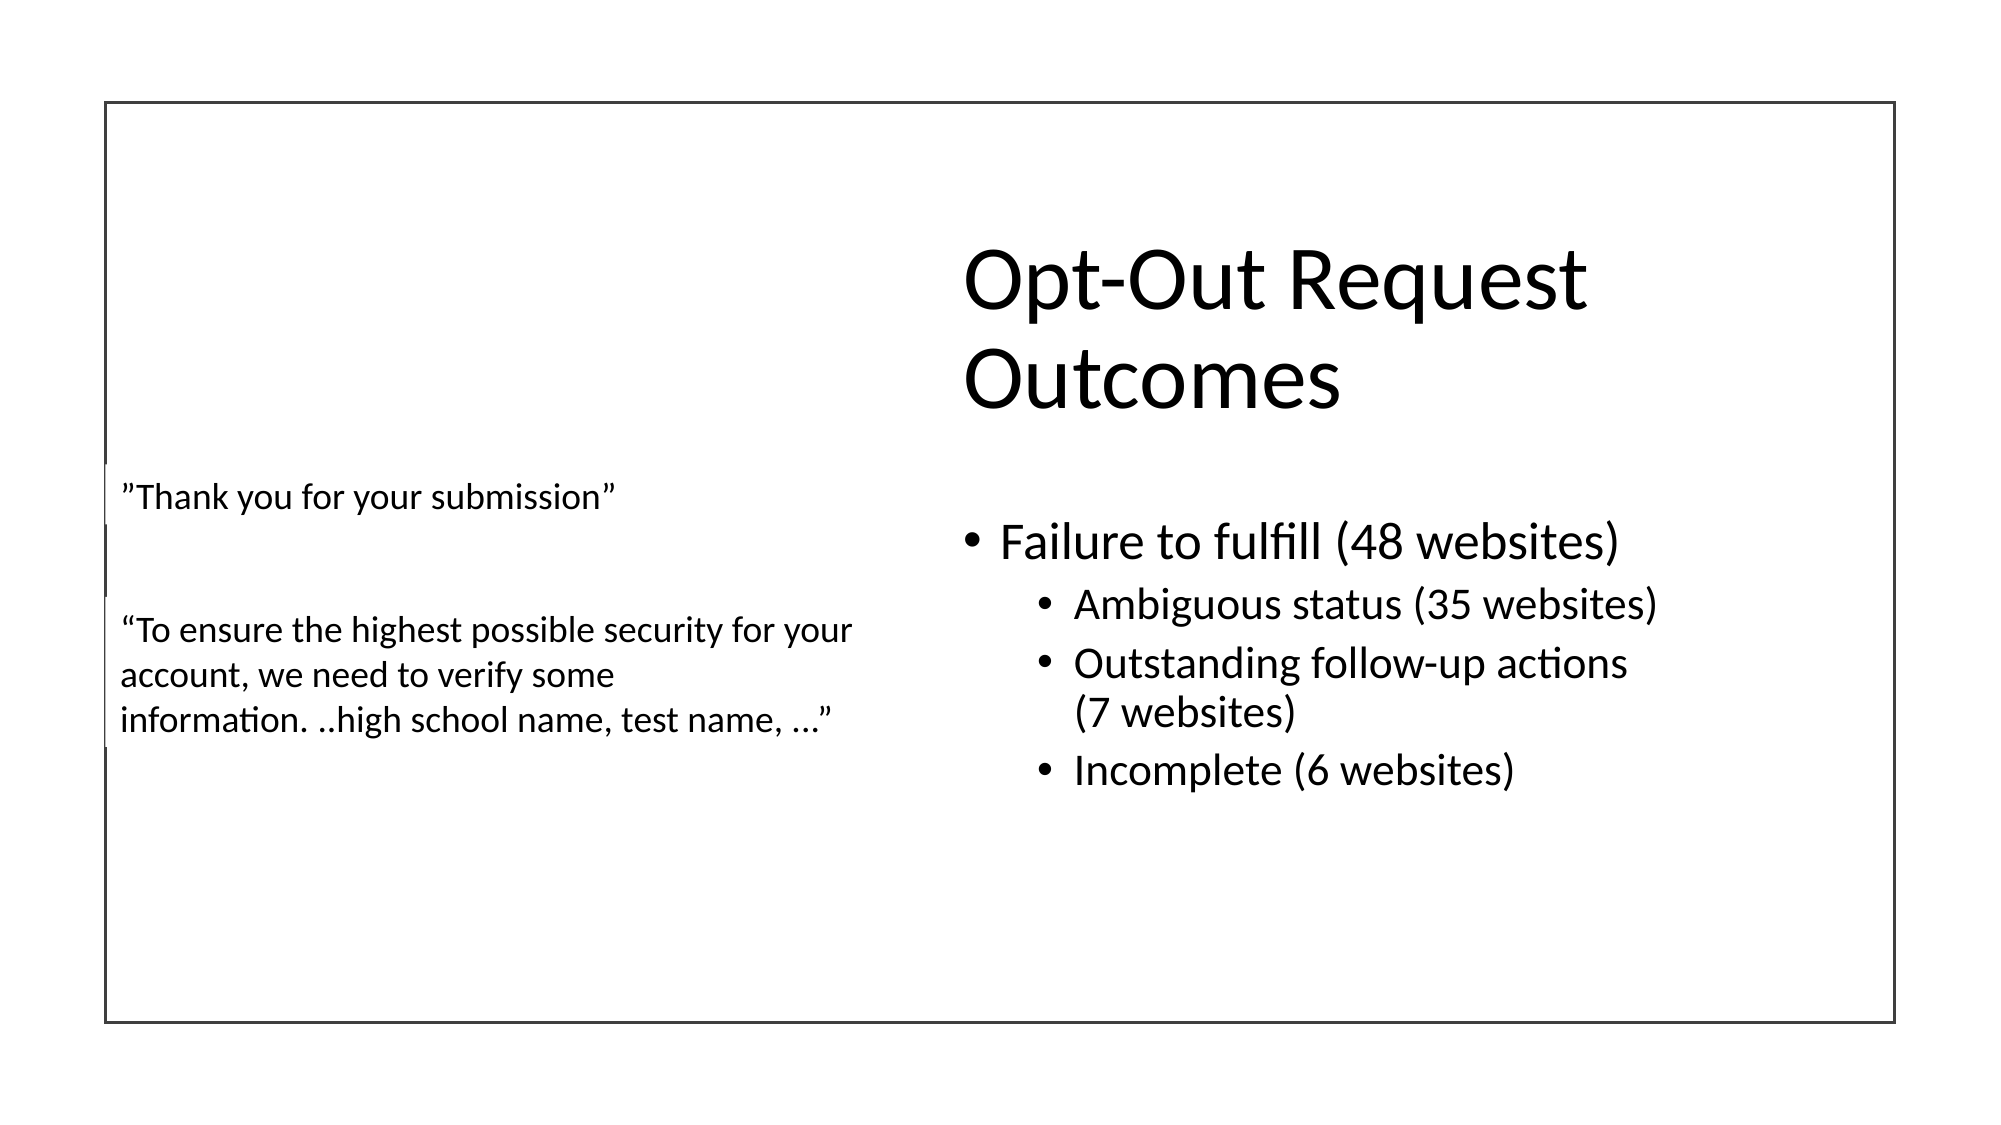

# Opt-Out Request Outcomes
”Thank you for your submission”
Failure to fulfill (48 websites)
Ambiguous status (35 websites)
Outstanding follow-up actions (7 websites)
Incomplete (6 websites)

“To ensure the highest possible security for your account, we need to verify some information. ..high school name, test name, ...”